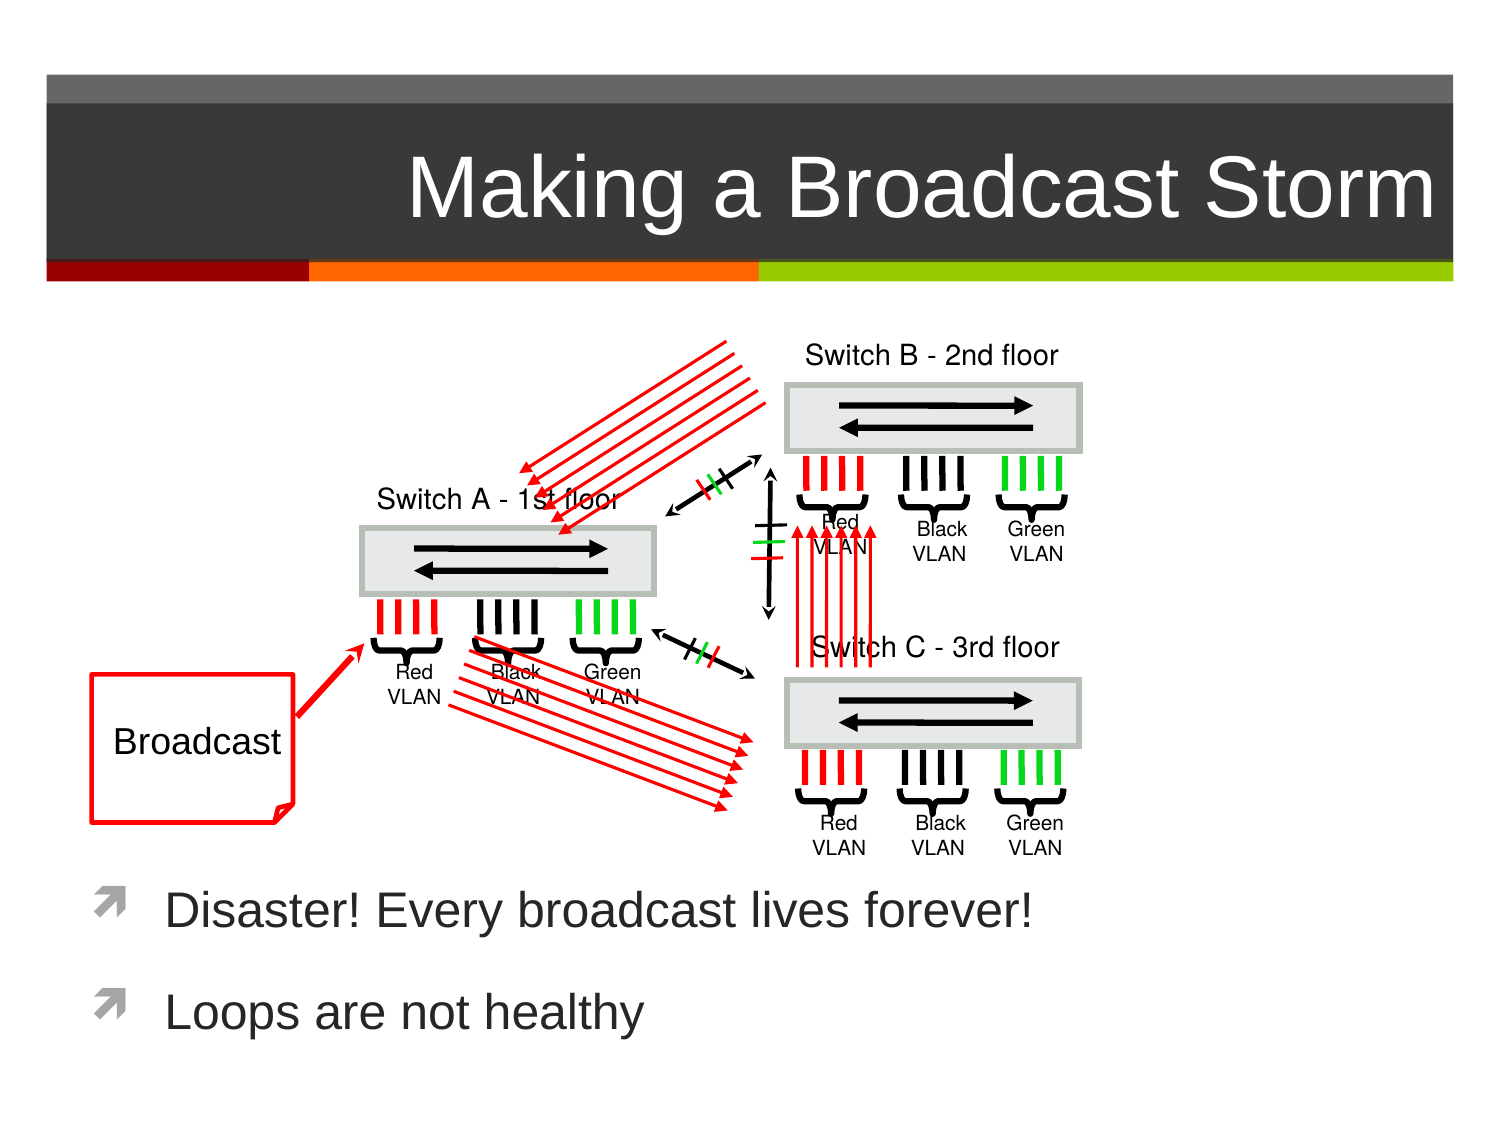

# Making a Broadcast Storm

Switch B - 2nd floor

Red
VLAN
Black
VLAN
Green
VLAN

Switch A - 1st floor

Red
VLAN
Black
VLAN
Green
VLAN

Switch C - 3rd floor

Red
VLAN
Black
VLAN
Green
VLAN

Broadcast

Disaster! Every broadcast lives forever!
Loops are not healthy